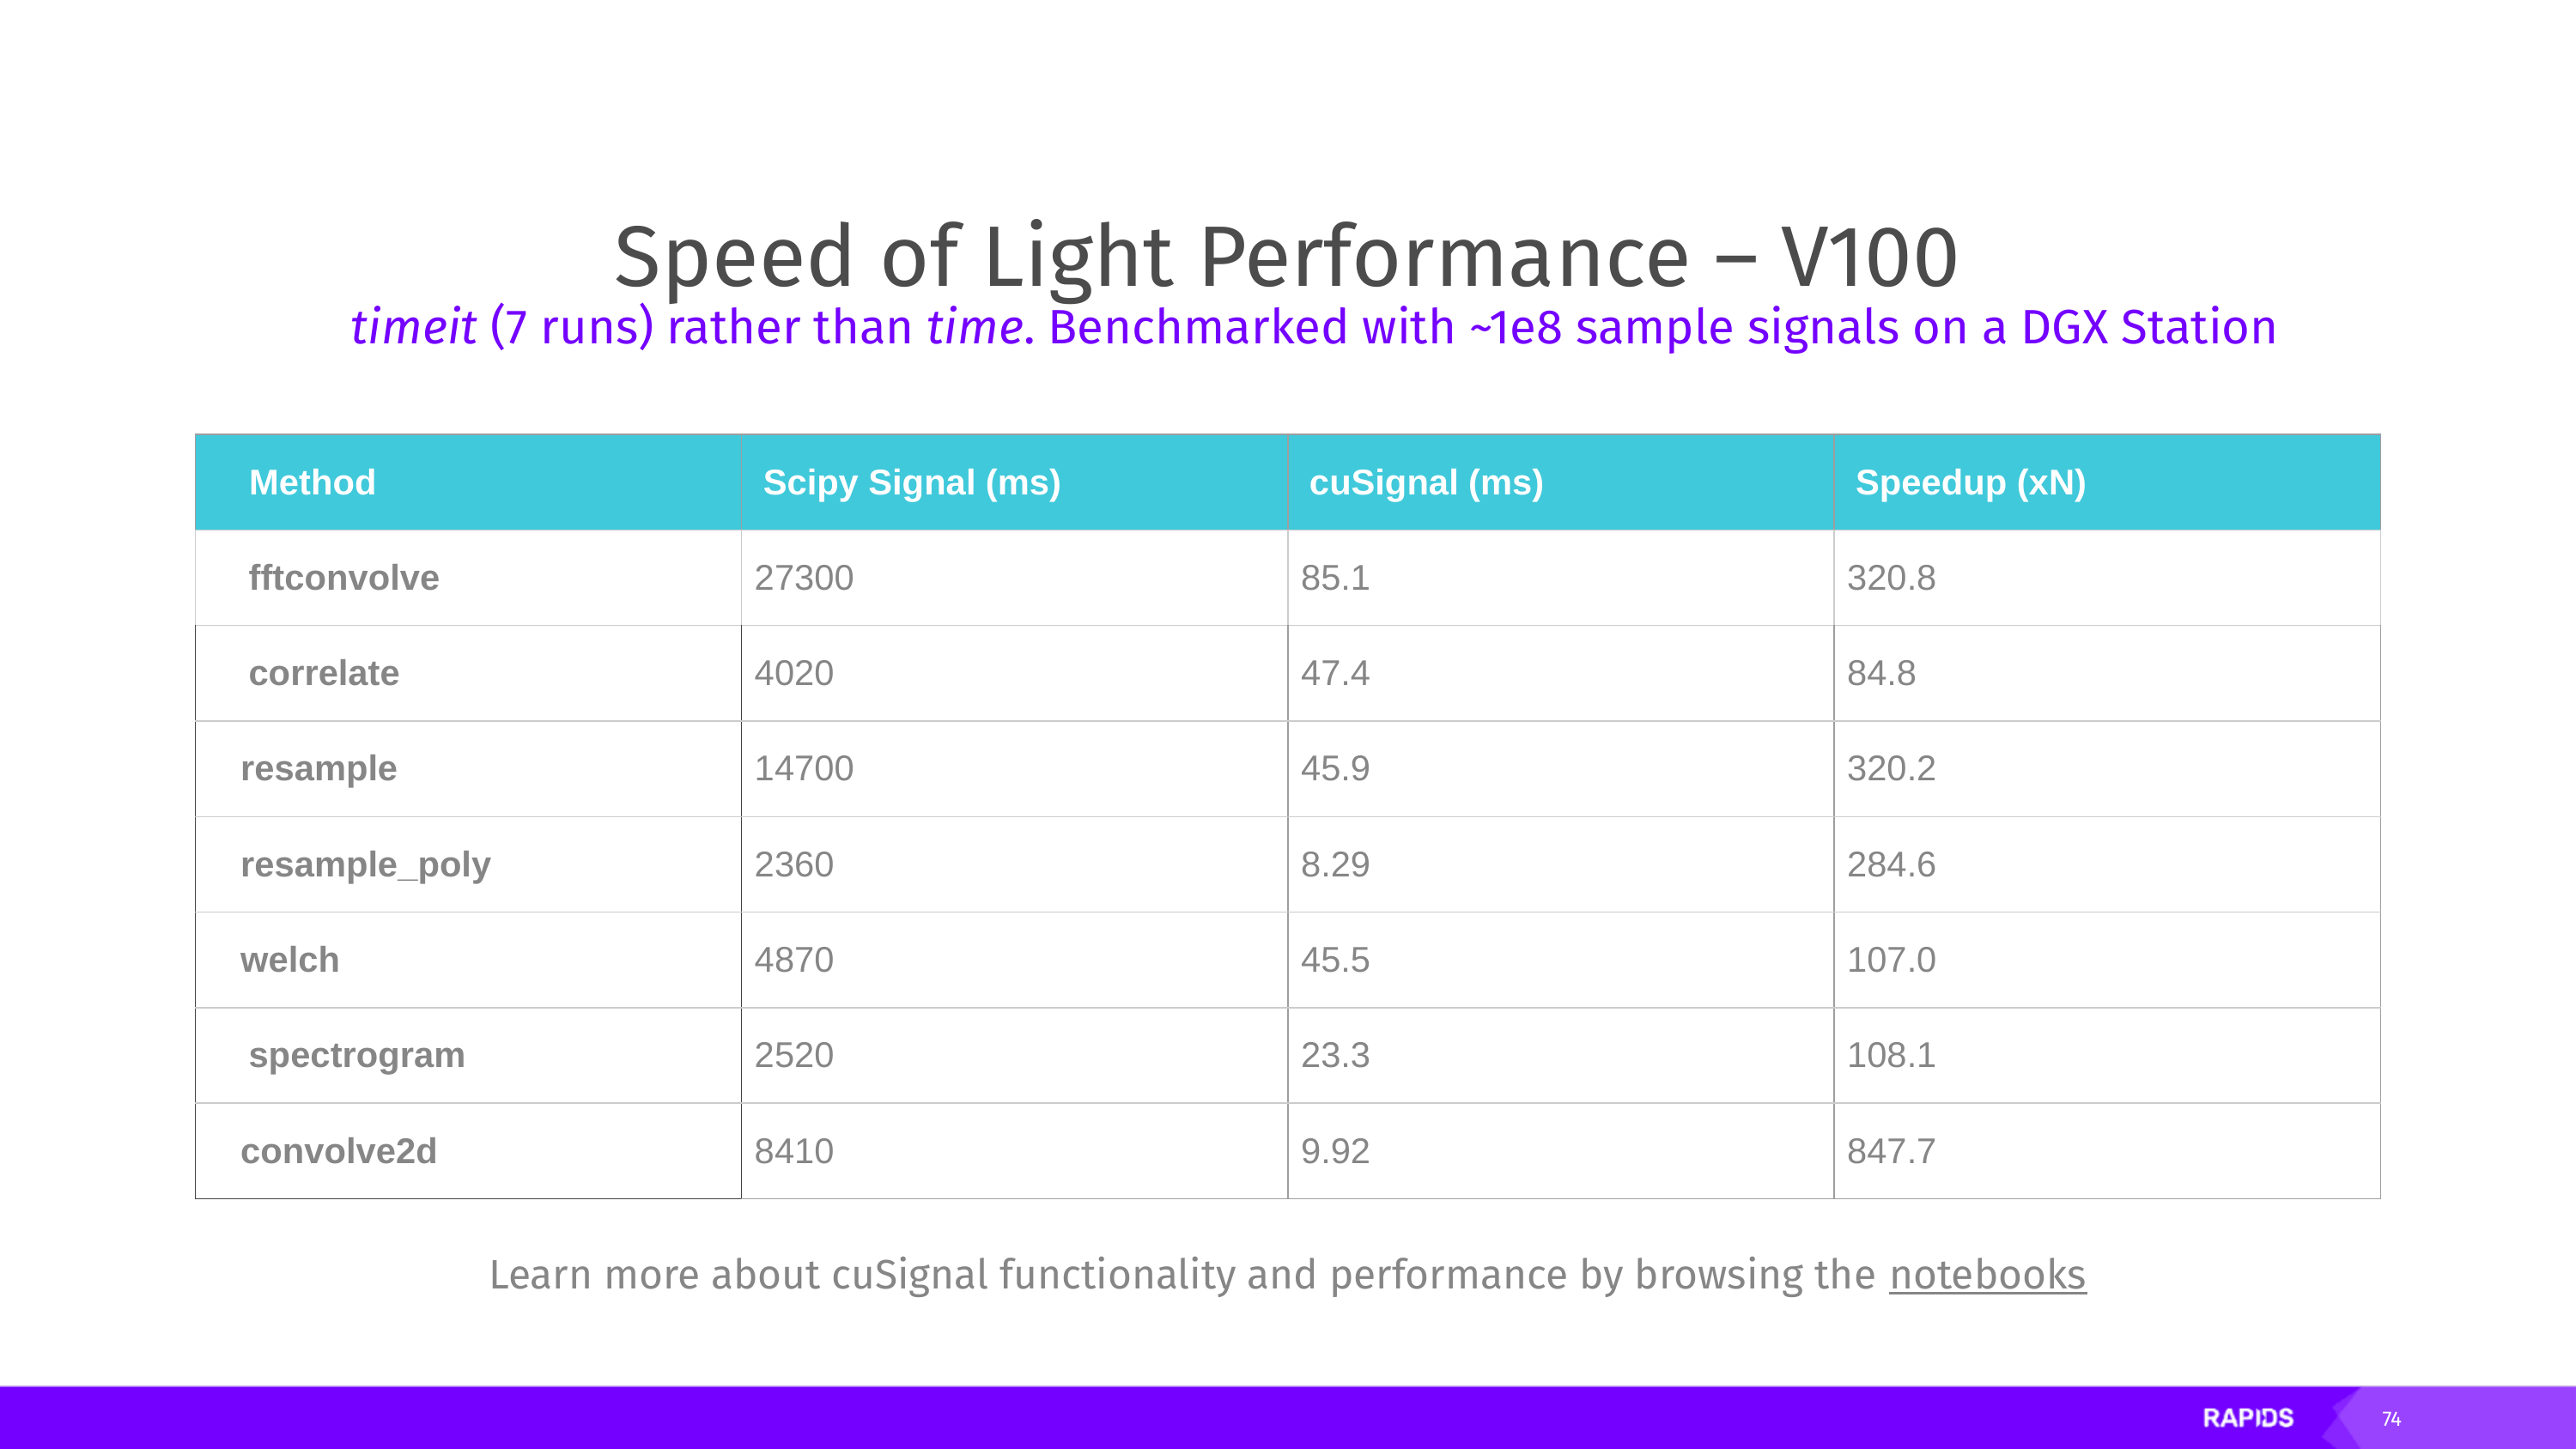

# Speed of Light Performance – V100
timeit (7 runs) rather than time. Benchmarked with ~1e8 sample signals on a DGX Station
| Method | Scipy Signal (ms) | cuSignal (ms) | Speedup (xN) |
| --- | --- | --- | --- |
| fftconvolve | 27300 | 85.1 | 320.8 |
| correlate | 4020 | 47.4 | 84.8 |
| resample | 14700 | 45.9 | 320.2 |
| resample\_poly | 2360 | 8.29 | 284.6 |
| welch | 4870 | 45.5 | 107.0 |
| spectrogram | 2520 | 23.3 | 108.1 |
| convolve2d | 8410 | 9.92 | 847.7 |
Learn more about cuSignal functionality and performance by browsing the notebooks